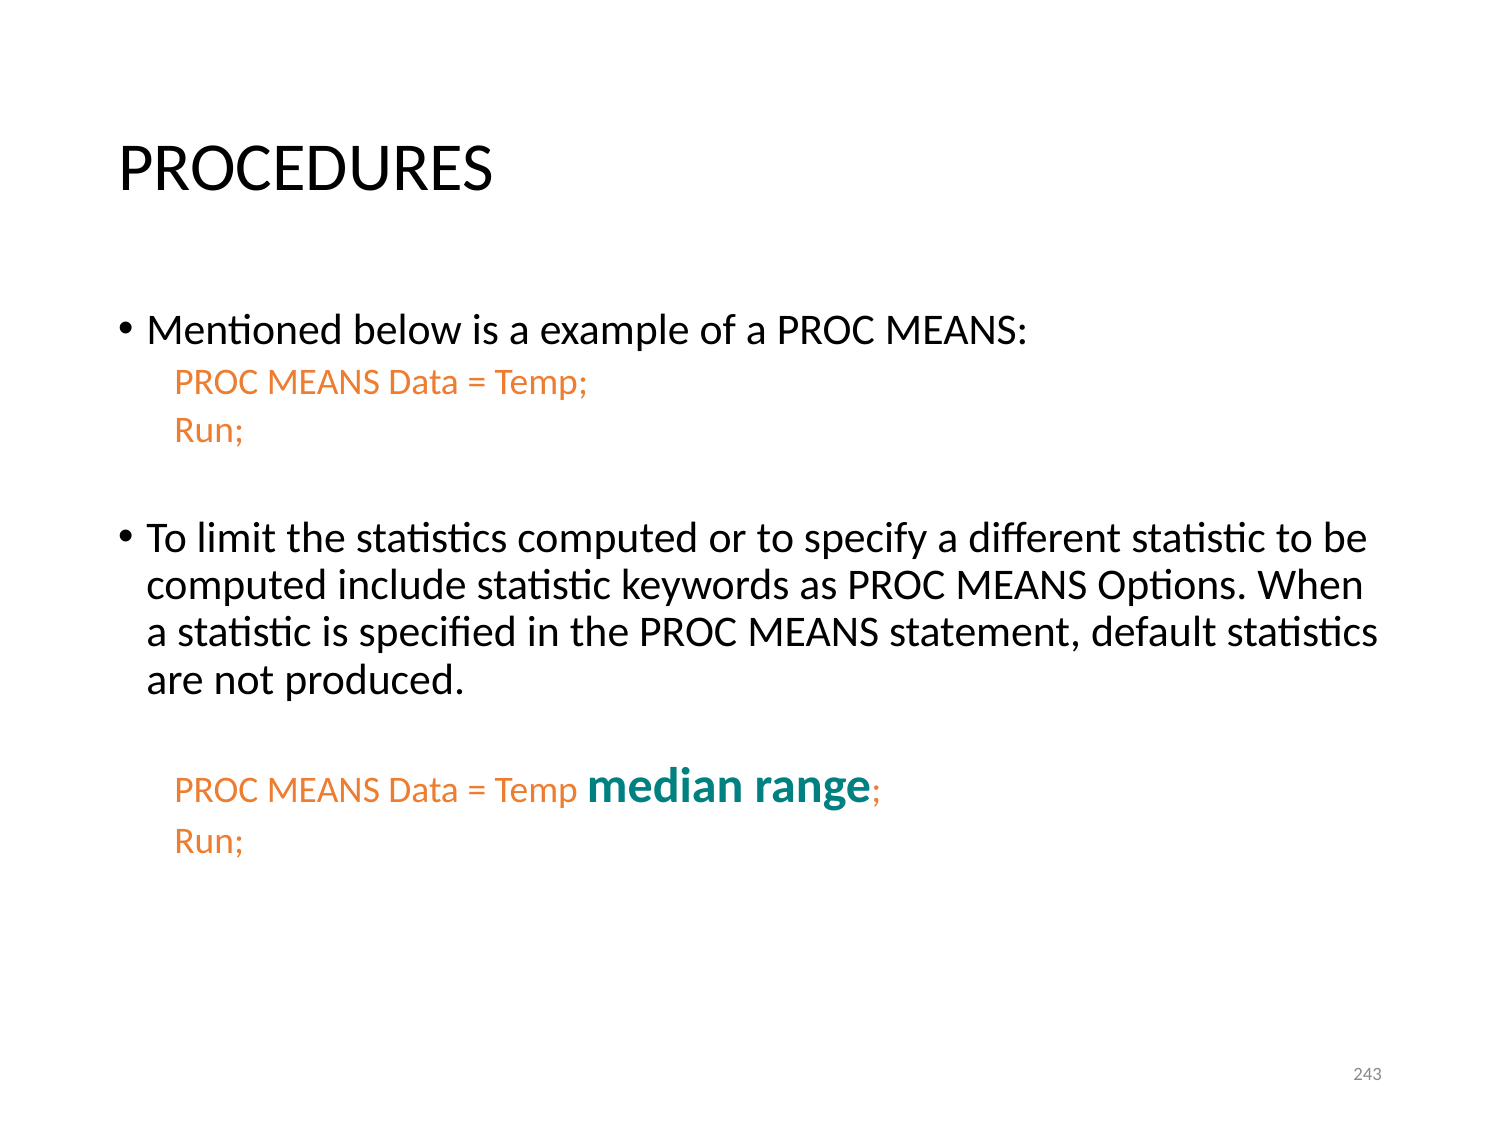

# PROCEDURES
Mentioned below is a example of a PROC MEANS:
PROC MEANS Data = Temp;
Run;

To limit the statistics computed or to specify a different statistic to be computed include statistic keywords as PROC MEANS Options. When a statistic is specified in the PROC MEANS statement, default statistics are not produced.

PROC MEANS Data = Temp median range;
Run;

243